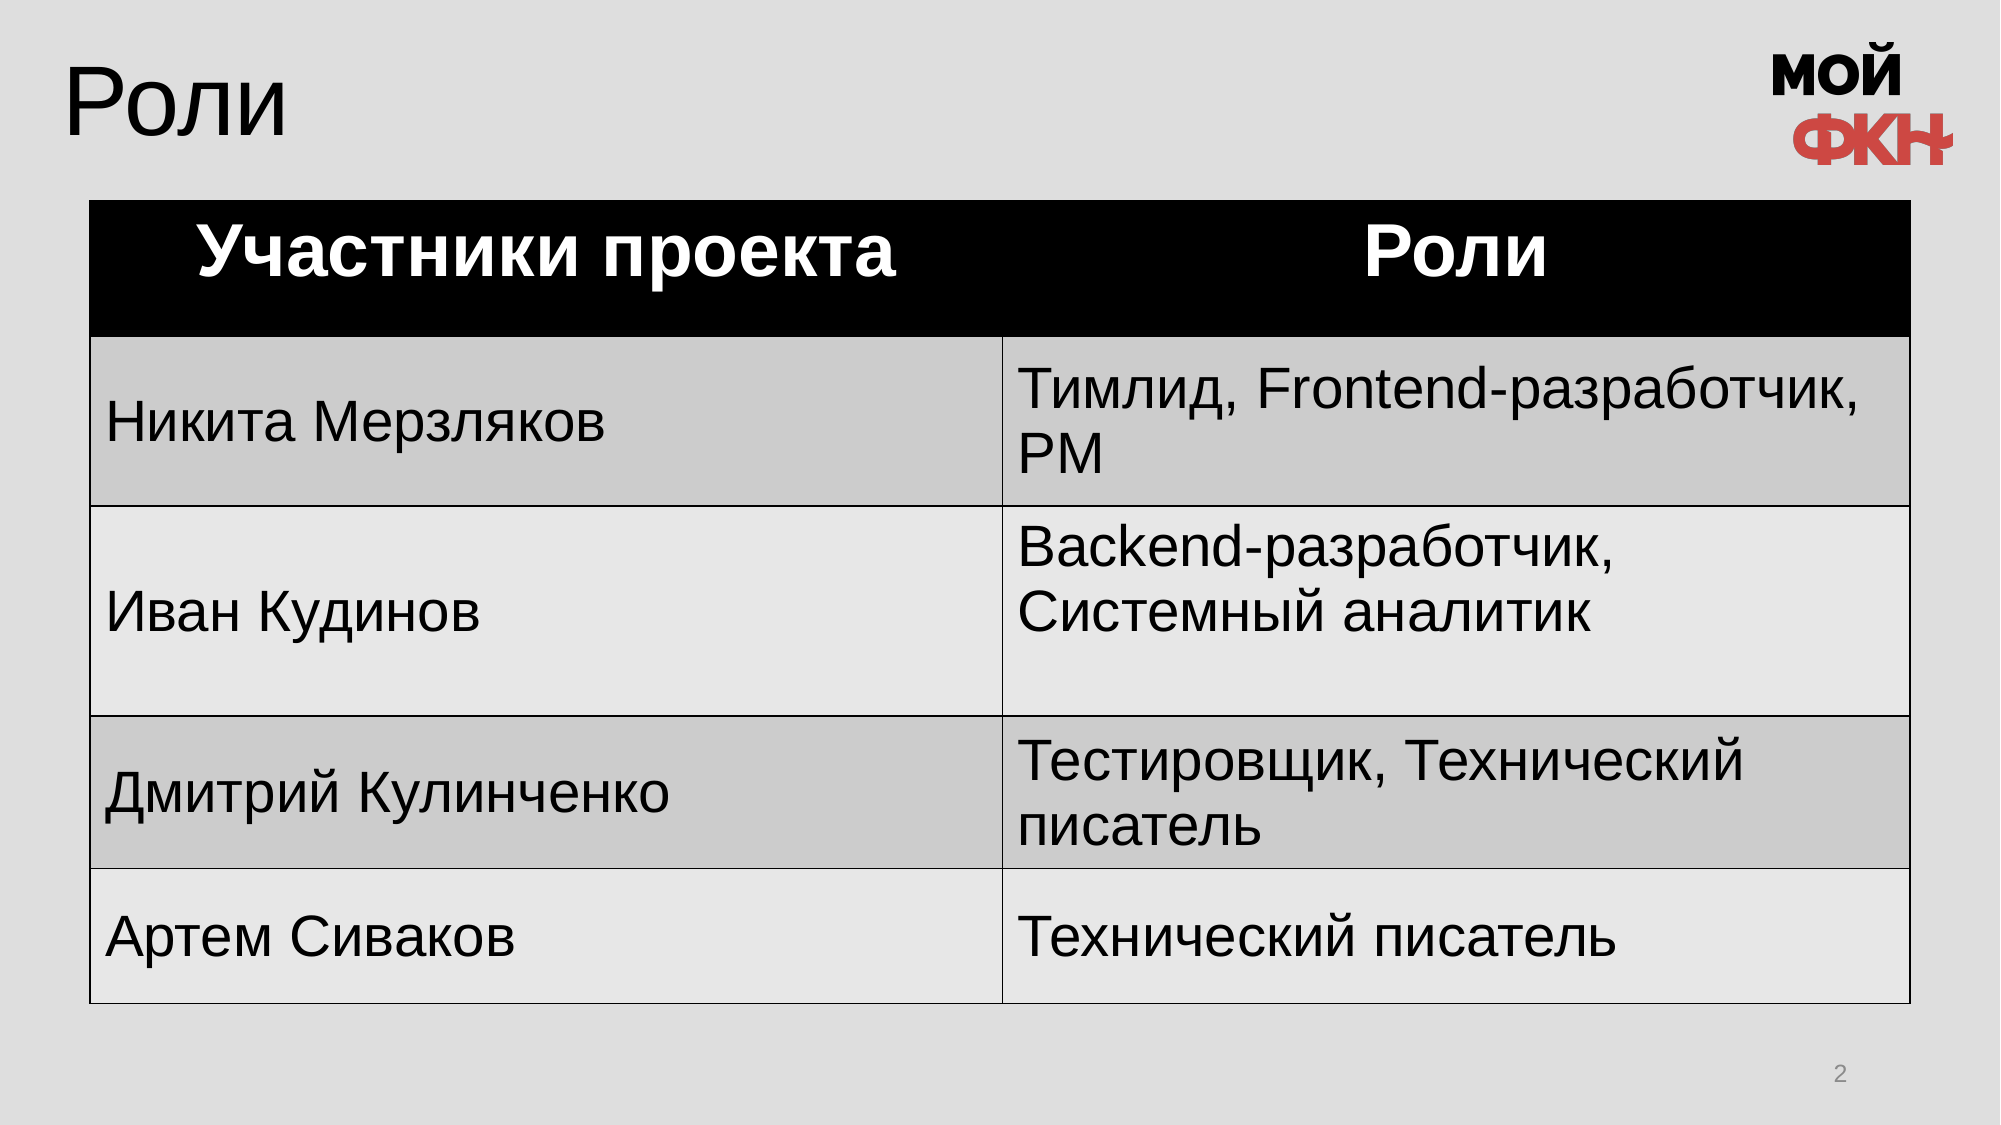

# Роли
| Участники проекта | Роли |
| --- | --- |
| Никита Мерзляков | Тимлид, Frontend-разработчик, PM |
| Иван Кудинов | Backend-разработчик, Системный аналитик |
| Дмитрий Кулинченко | Тестировщик, Технический писатель |
| Артем Сиваков | Технический писатель |
2